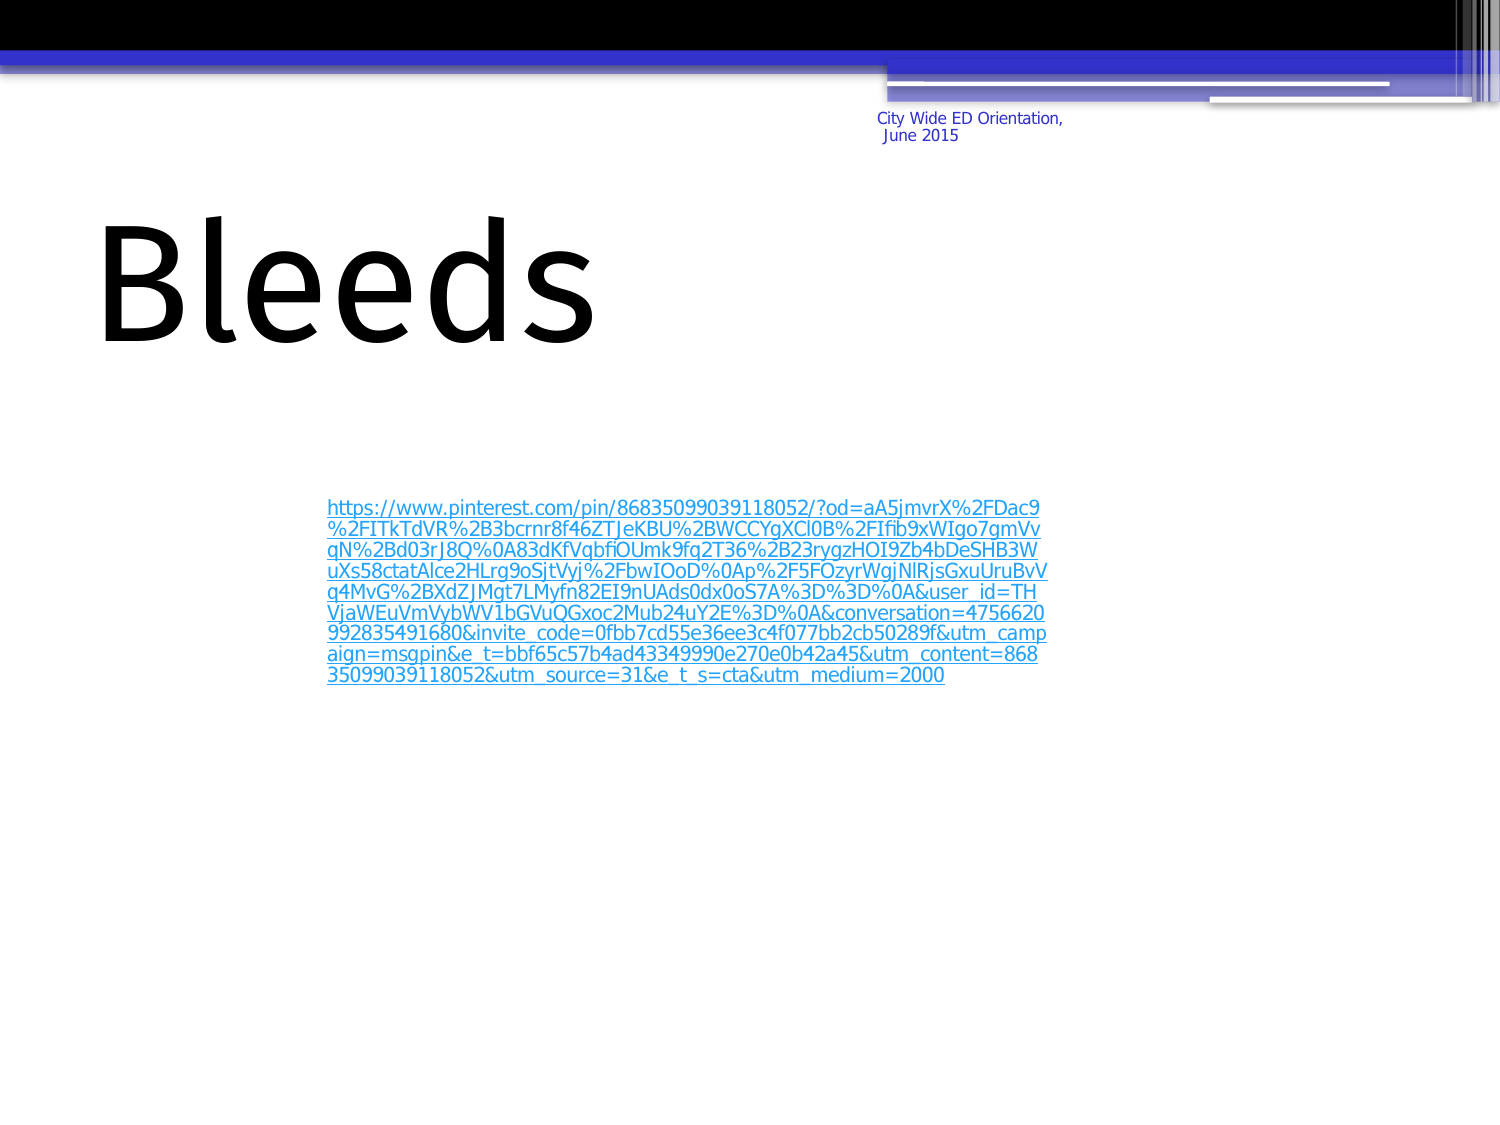

City Wide ED Orientation, June 2015
# Bleeds
https://www.pinterest.com/pin/86835099039118052/?od=aA5jmvrX%2FDac9%2FITkTdVR%2B3bcrnr8f46ZTJeKBU%2BWCCYgXCl0B%2FIfib9xWIgo7gmVvqN%2Bd03rJ8Q%0A83dKfVqbfiOUmk9fq2T36%2B23rygzHOI9Zb4bDeSHB3WuXs58ctatAlce2HLrg9oSjtVyj%2FbwIOoD%0Ap%2F5FOzyrWgjNlRjsGxuUruBvVq4MvG%2BXdZJMgt7LMyfn82EI9nUAds0dx0oS7A%3D%3D%0A&user_id=THVjaWEuVmVybWV1bGVuQGxoc2Mub24uY2E%3D%0A&conversation=4756620992835491680&invite_code=0fbb7cd55e36ee3c4f077bb2cb50289f&utm_campaign=msgpin&e_t=bbf65c57b4ad43349990e270e0b42a45&utm_content=86835099039118052&utm_source=31&e_t_s=cta&utm_medium=2000